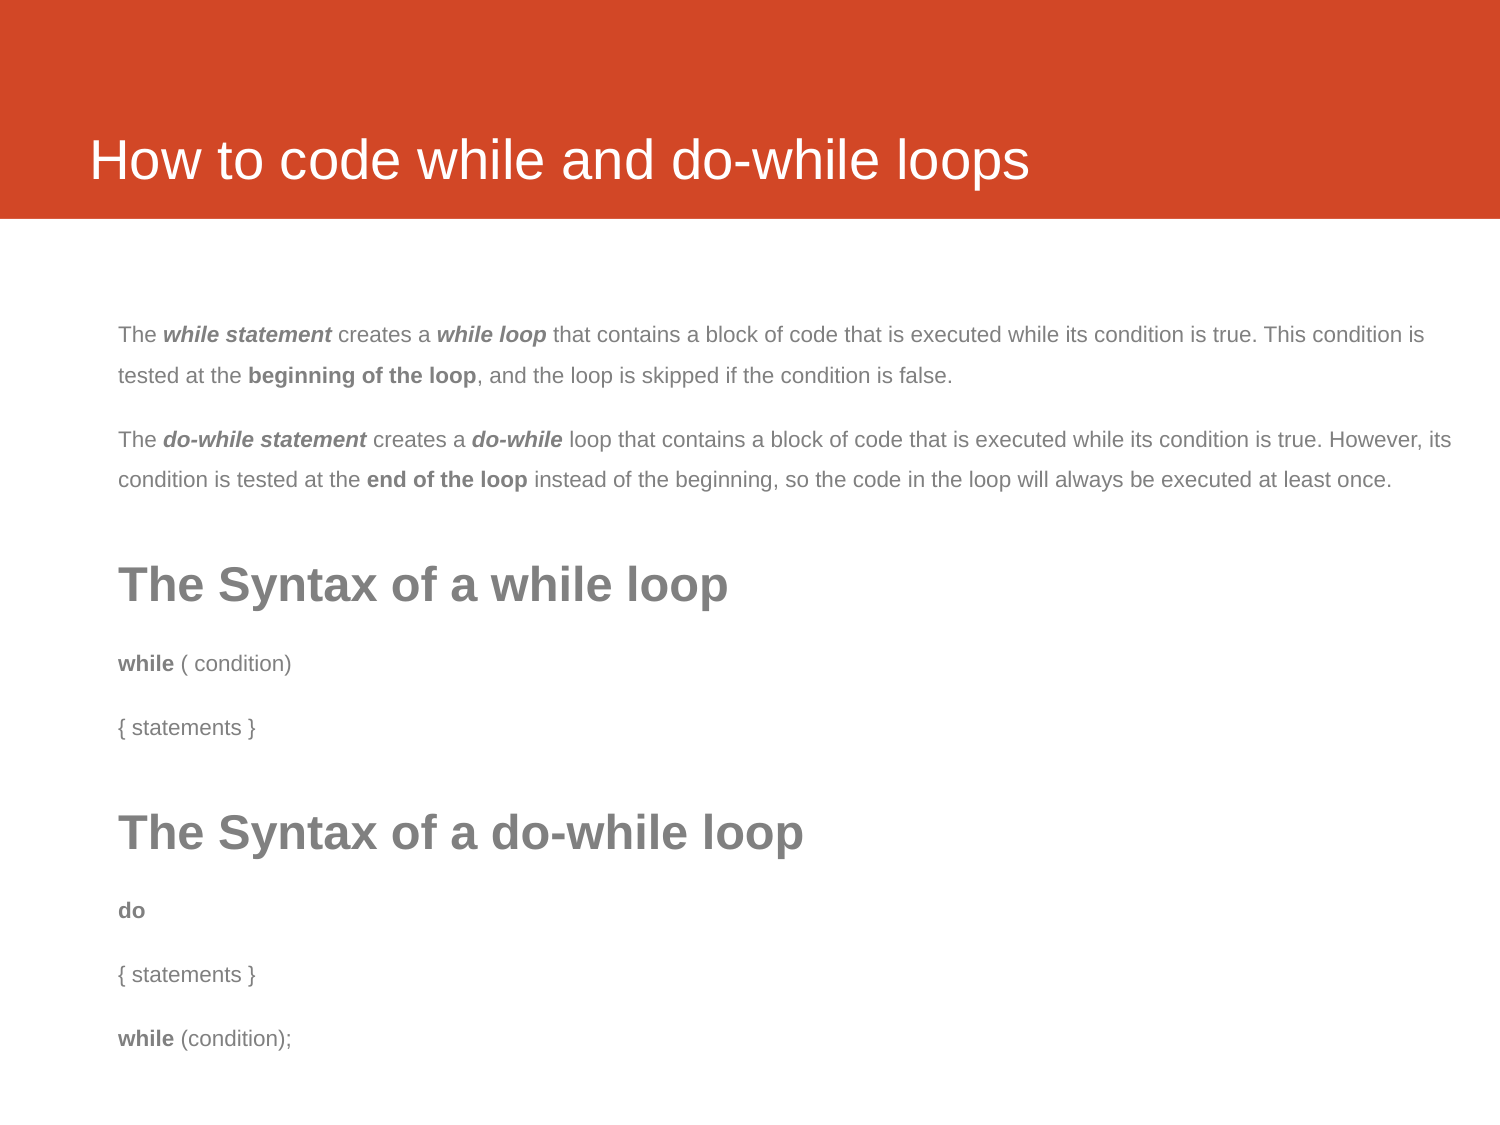

# How to code while and do-while loops
The while statement creates a while loop that contains a block of code that is executed while its condition is true. This condition is tested at the beginning of the loop, and the loop is skipped if the condition is false.
The do-while statement creates a do-while loop that contains a block of code that is executed while its condition is true. However, its condition is tested at the end of the loop instead of the beginning, so the code in the loop will always be executed at least once.
The Syntax of a while loop
while ( condition)
{ statements }
The Syntax of a do-while loop
do
{ statements }
while (condition);